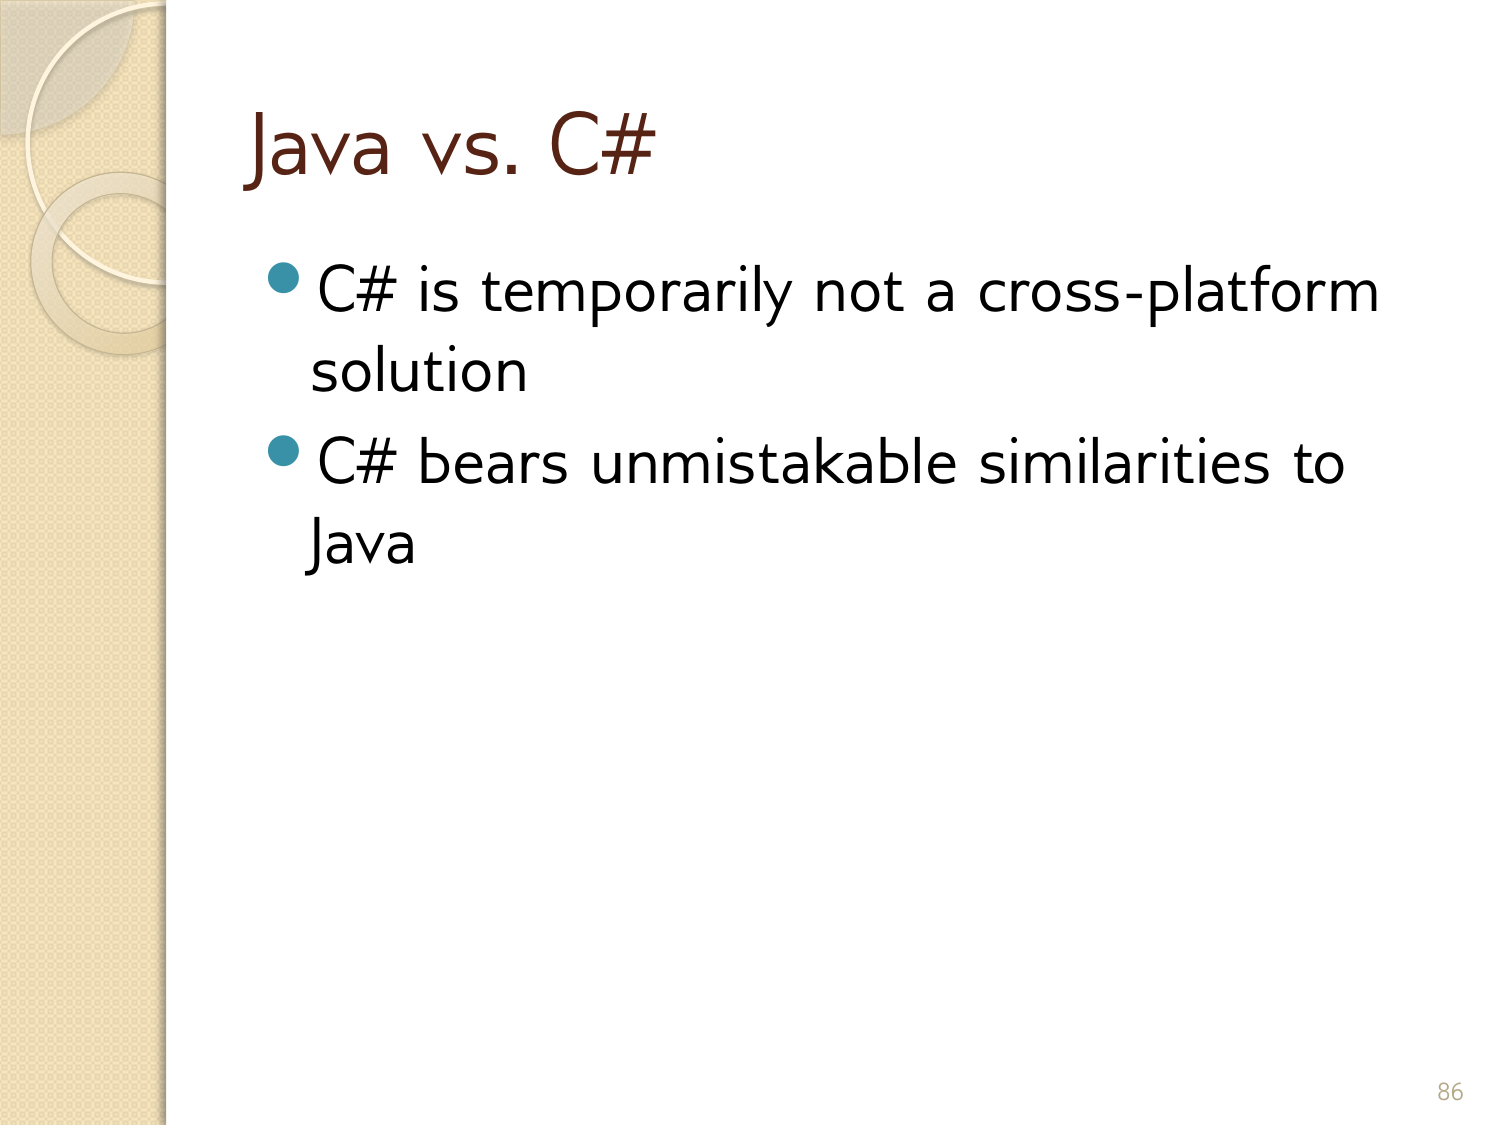

# Java vs. C#
C# is temporarily not a cross-platform solution
C# bears unmistakable similarities to Java
86